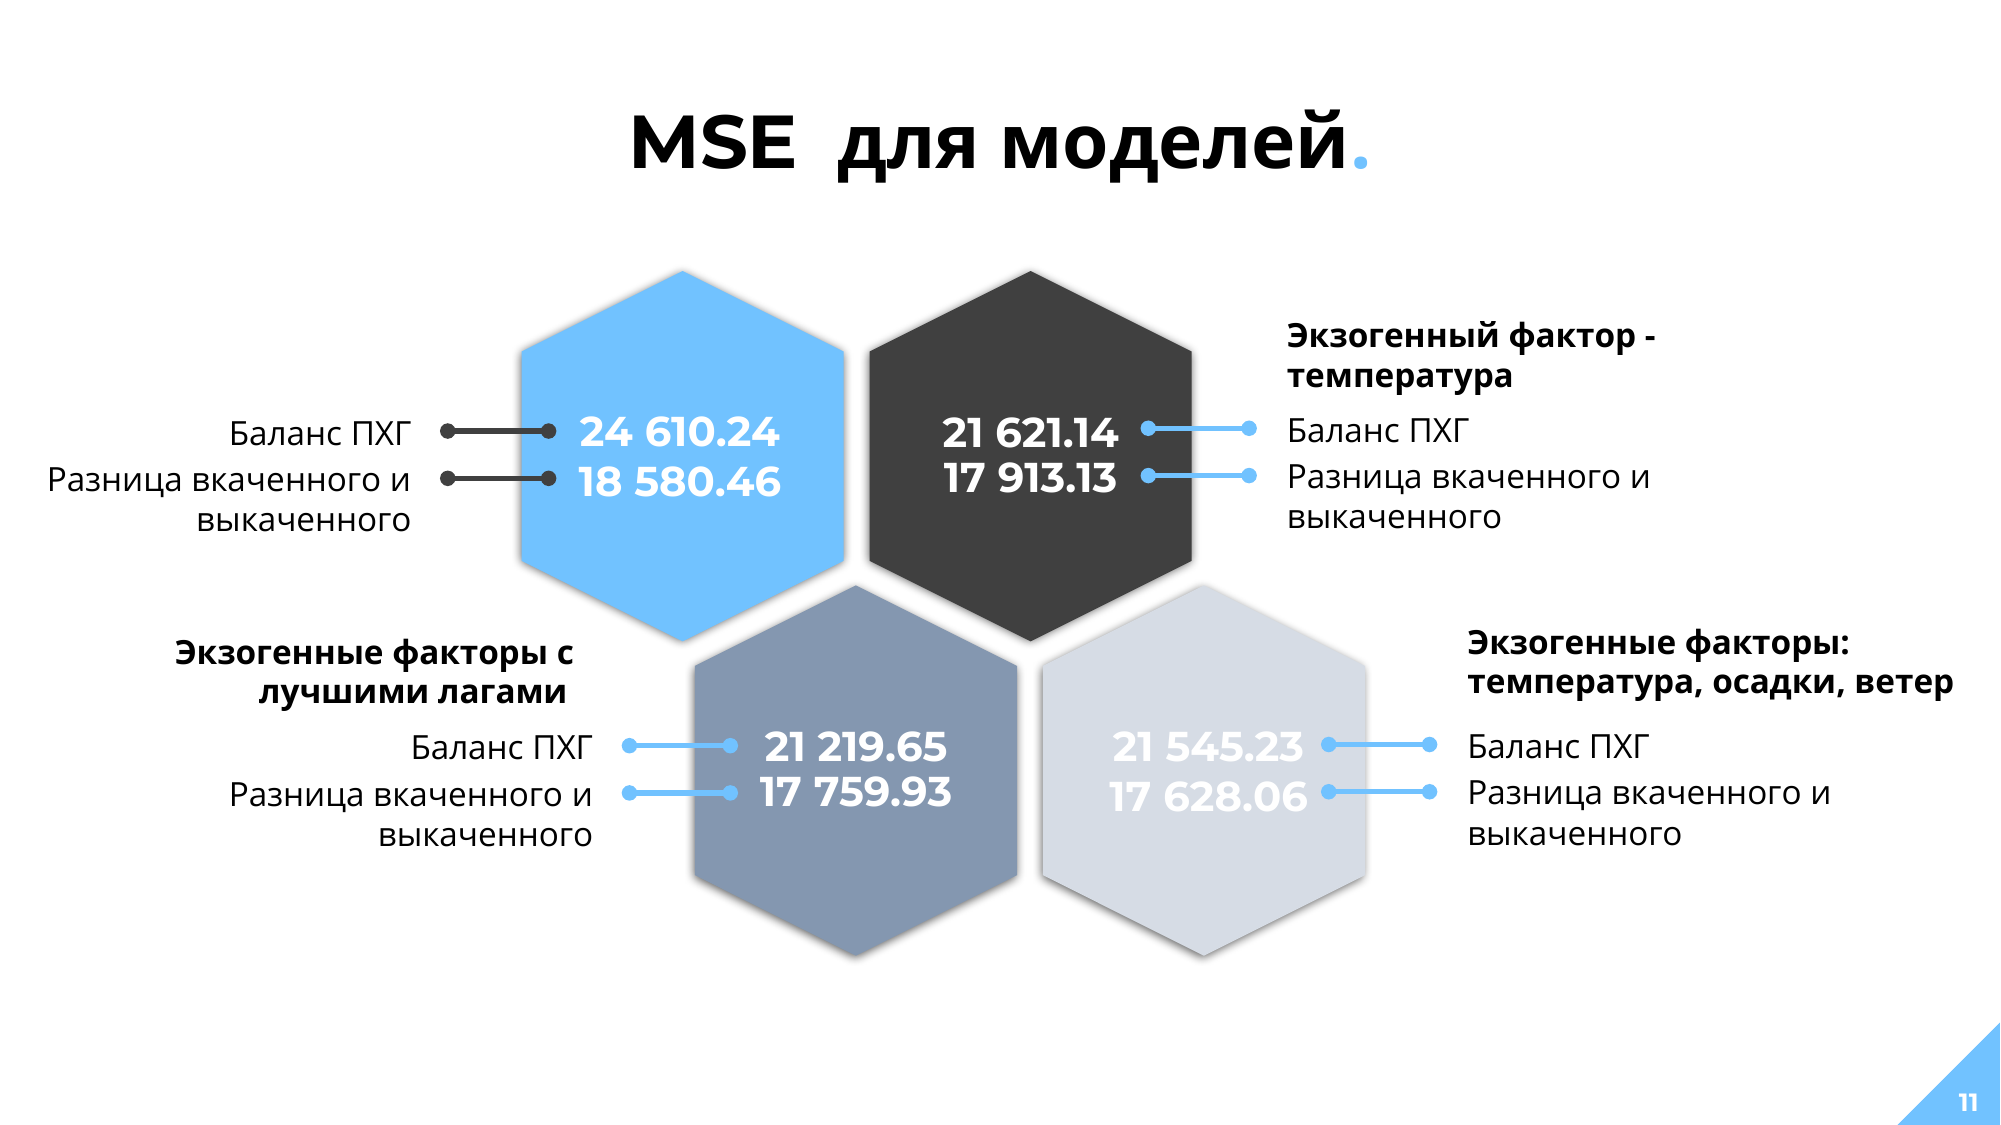

MSE  для моделей.
21 621.14
17 913.13

21 219.65
17 759.93

Экзогенный фактор - температура

24 610.24
18 580.46
Баланс ПХГ
Разница вкаченного и выкаченного
Баланс ПХГ
Разница вкаченного и выкаченного
Экзогенные факторы: температура, осадки, ветер

Экзогенные факторы с лучшими лагами
21 545.23
17 628.06
Баланс ПХГ
Разница вкаченного и выкаченного
Баланс ПХГ
Разница вкаченного и выкаченного
11